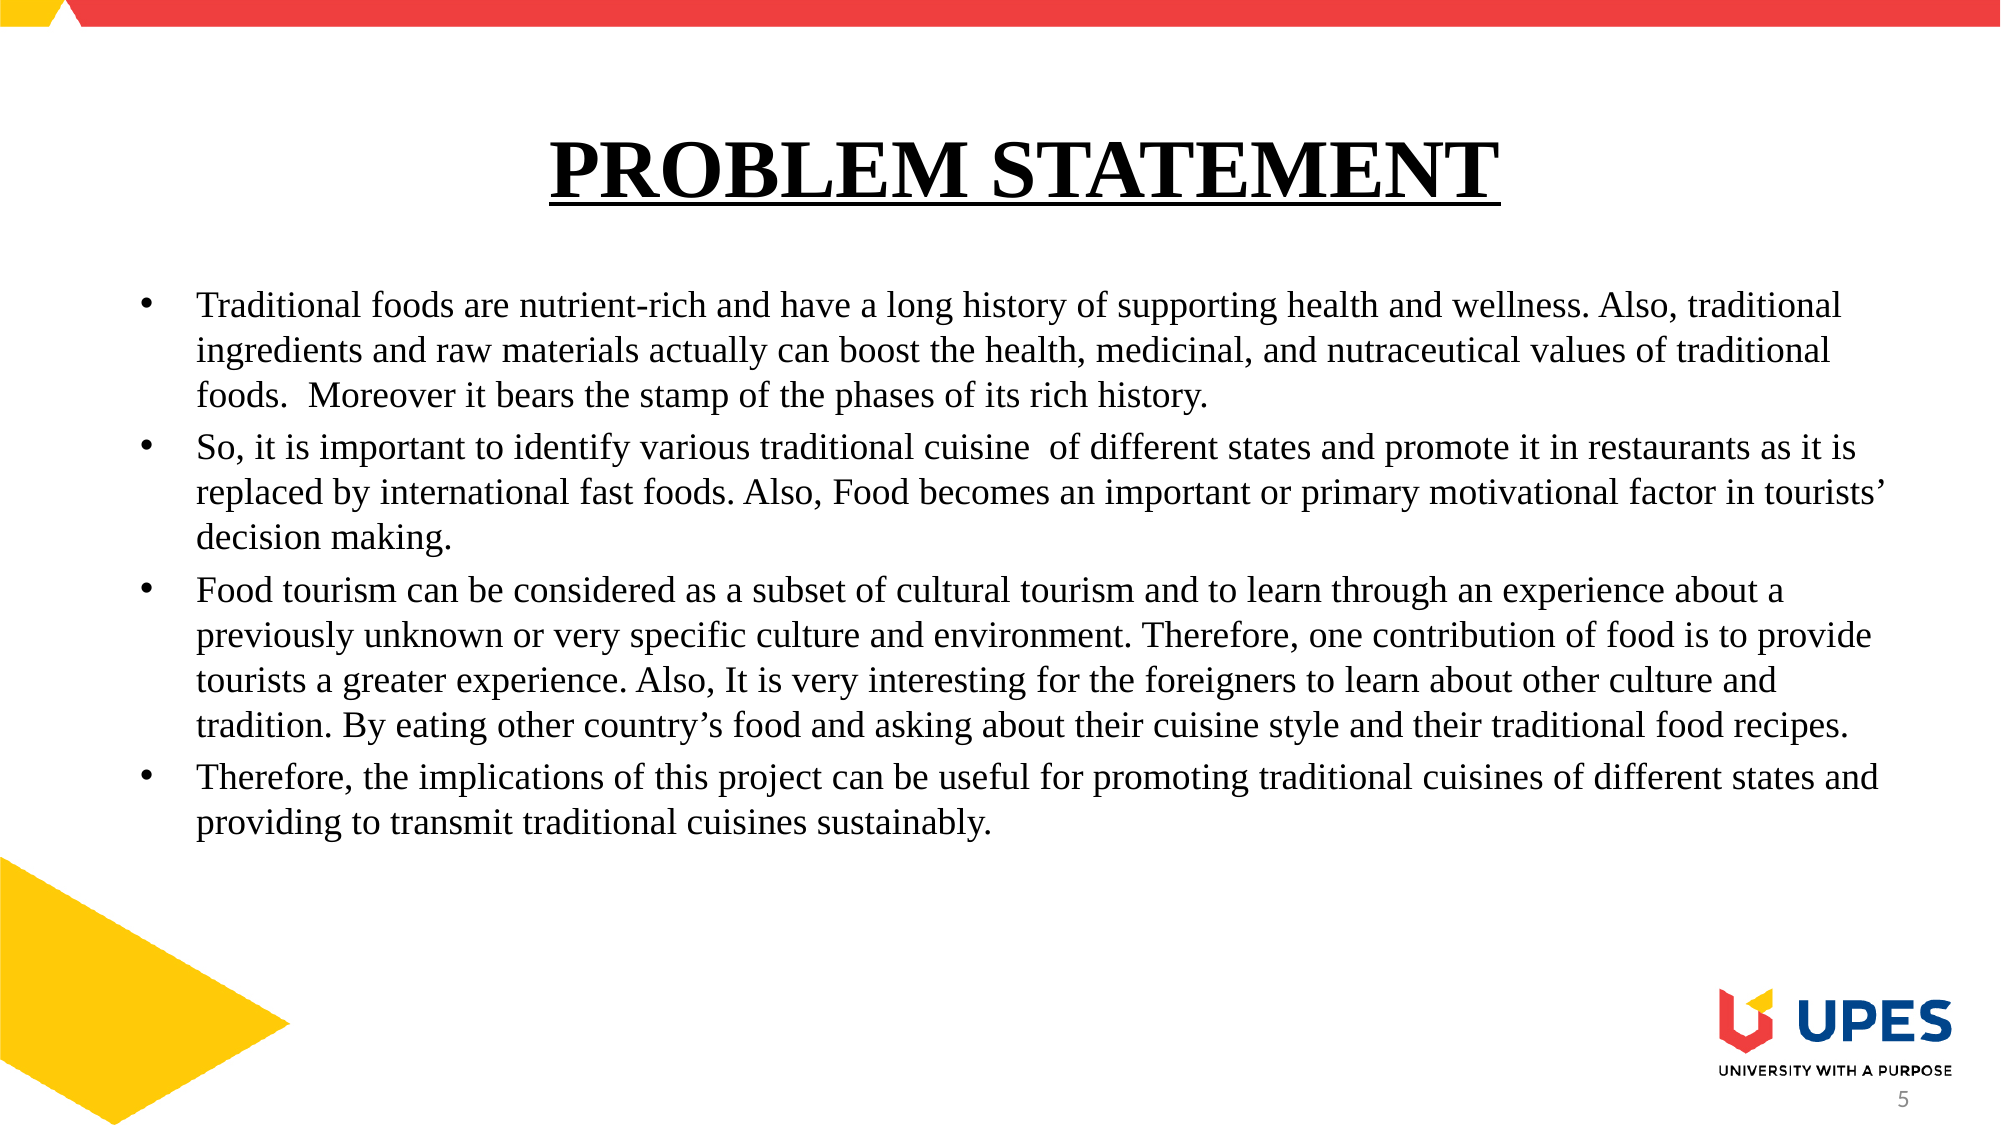

# PROBLEM STATEMENT
Traditional foods are nutrient-rich and have a long history of supporting health and wellness. Also, traditional ingredients and raw materials actually can boost the health, medicinal, and nutraceutical values of traditional foods.  Moreover it bears the stamp of the phases of its rich history.
So, it is important to identify various traditional cuisine  of different states and promote it in restaurants as it is replaced by international fast foods. Also, Food becomes an important or primary motivational factor in tourists’ decision making.
Food tourism can be considered as a subset of cultural tourism and to learn through an experience about a previously unknown or very specific culture and environment. Therefore, one contribution of food is to provide tourists a greater experience. Also, It is very interesting for the foreigners to learn about other culture and tradition. By eating other country’s food and asking about their cuisine style and their traditional food recipes.
Therefore, the implications of this project can be useful for promoting traditional cuisines of different states and providing to transmit traditional cuisines sustainably.